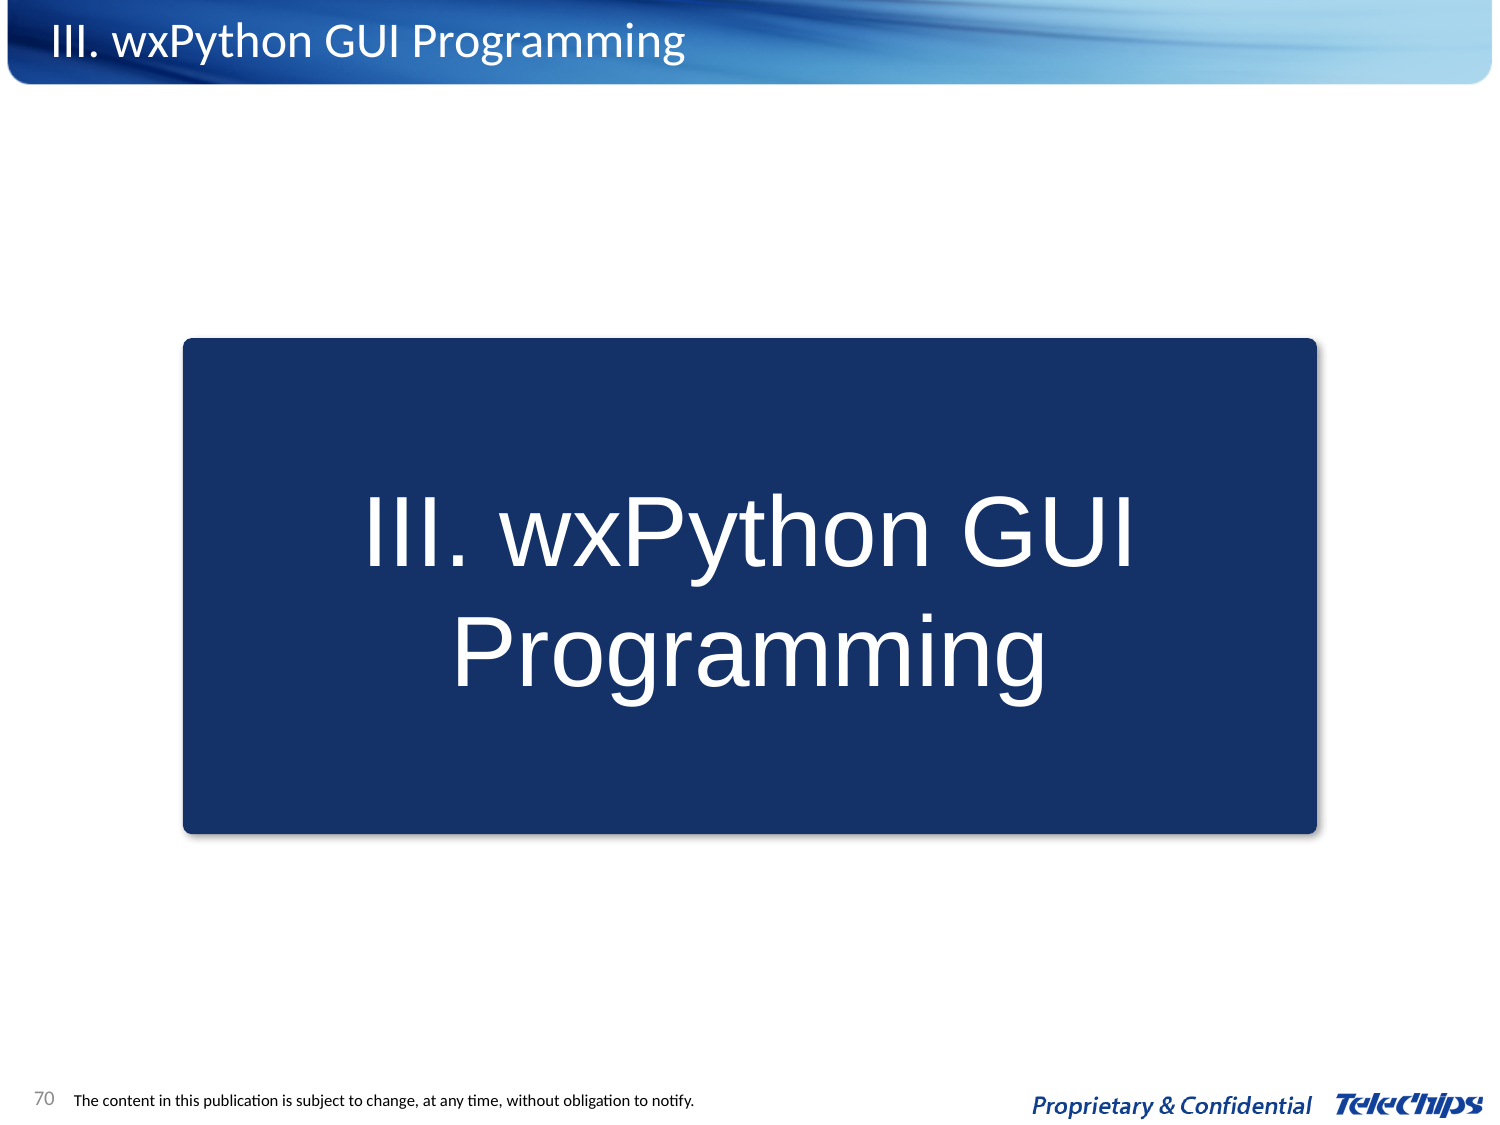

# III. wxPython GUI Programming
III. wxPython GUI Programming
70